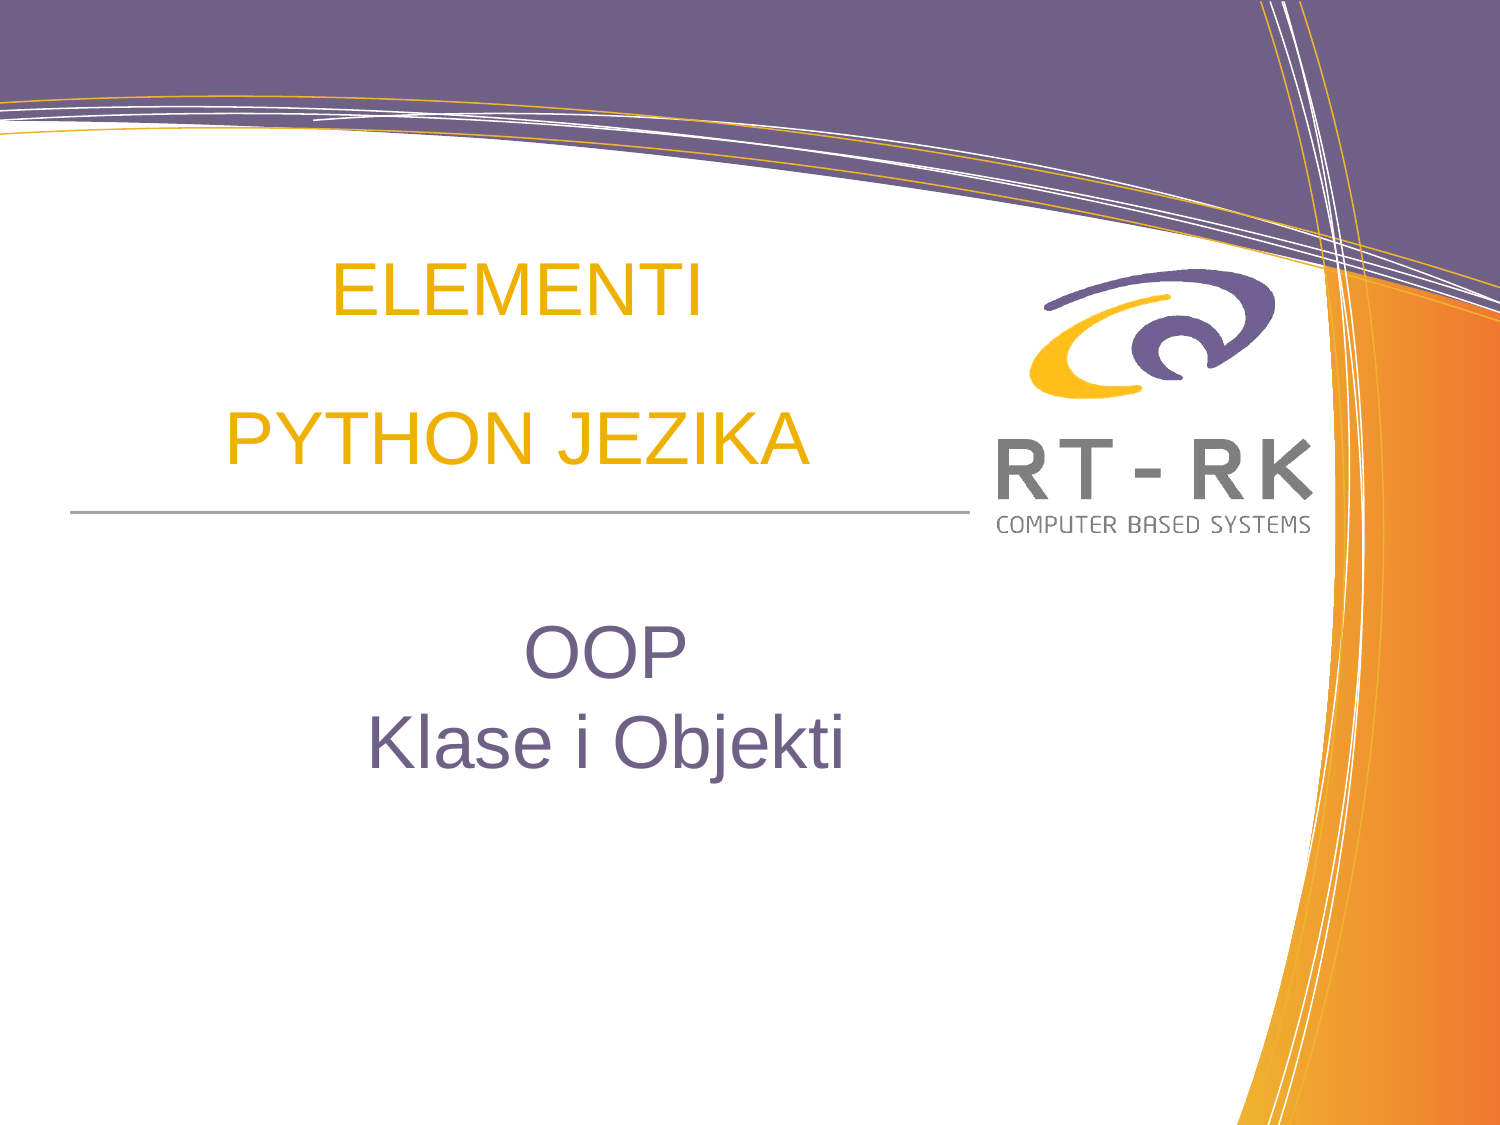

# ELEMENTI PYTHON JEZIKA
OOP
Klase i Objekti